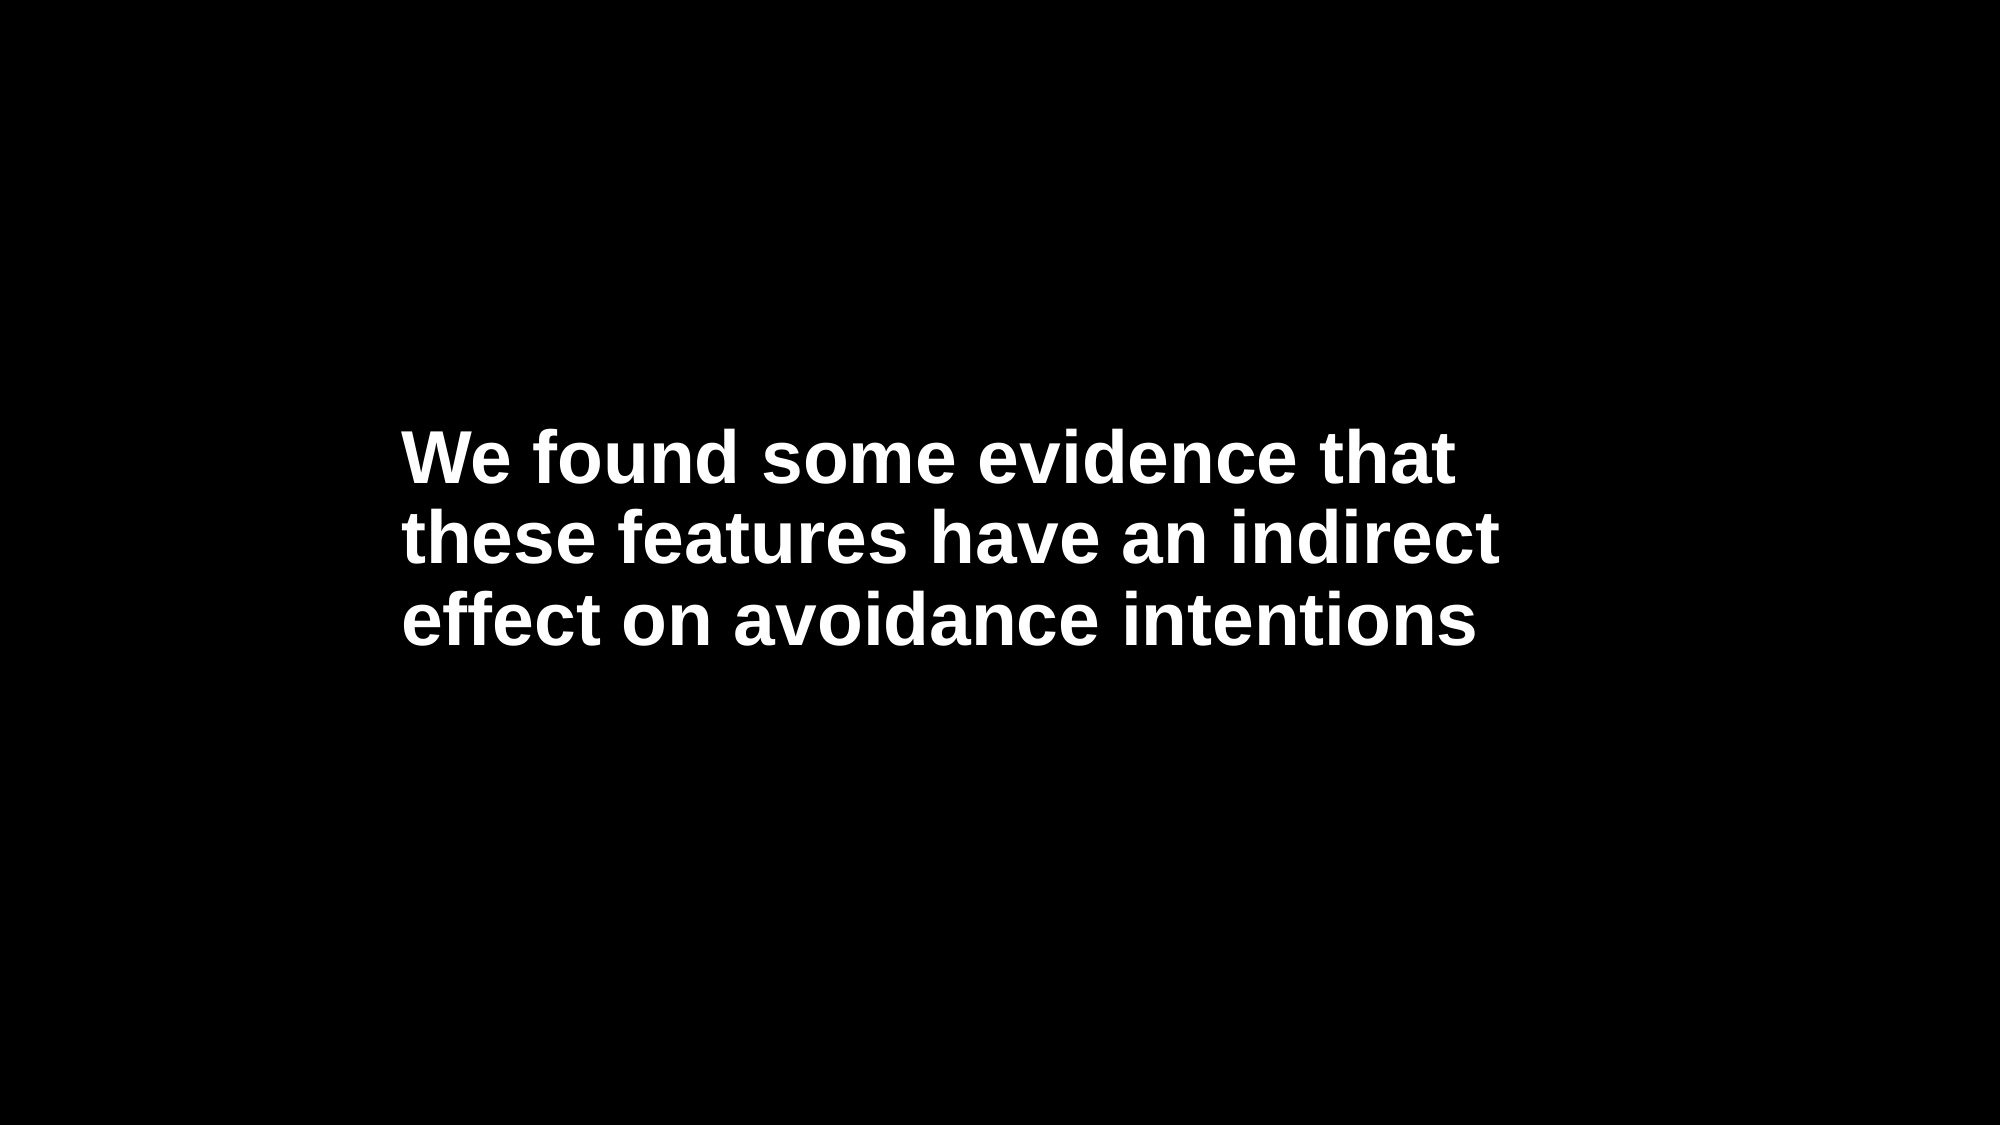

We found some evidence that these features have an indirect effect on avoidance intentions